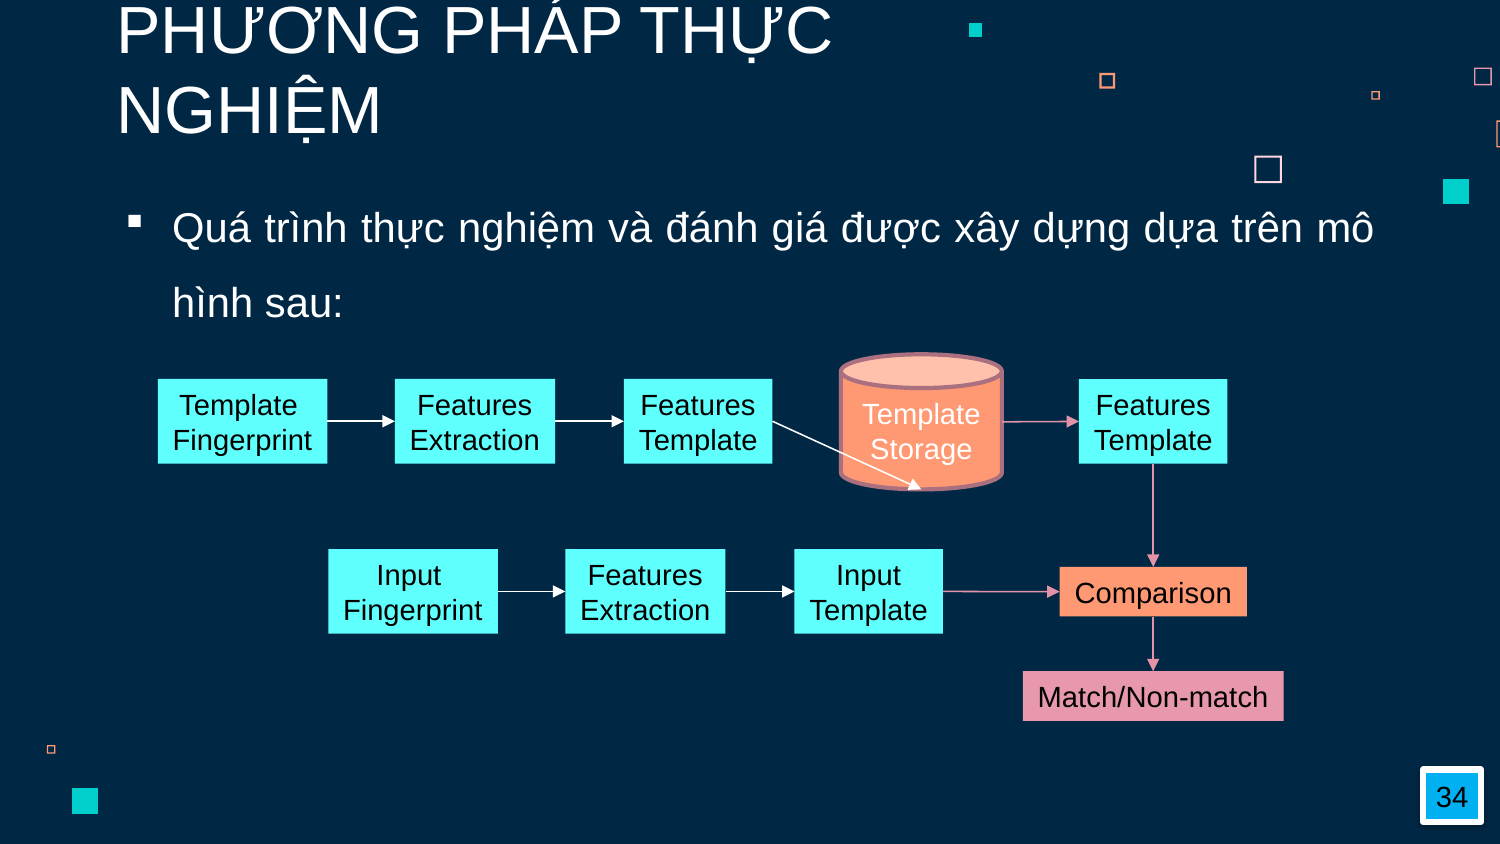

# PHƯƠNG PHÁP THỰC NGHIỆM
Quá trình thực nghiệm và đánh giá được xây dựng dựa trên mô hình sau:
Template
Storage
Template
Fingerprint
Features
Extraction
Features
Template
Features
Template
Input
Fingerprint
Features
Extraction
Input
Template
Comparison
Match/Non-match
34